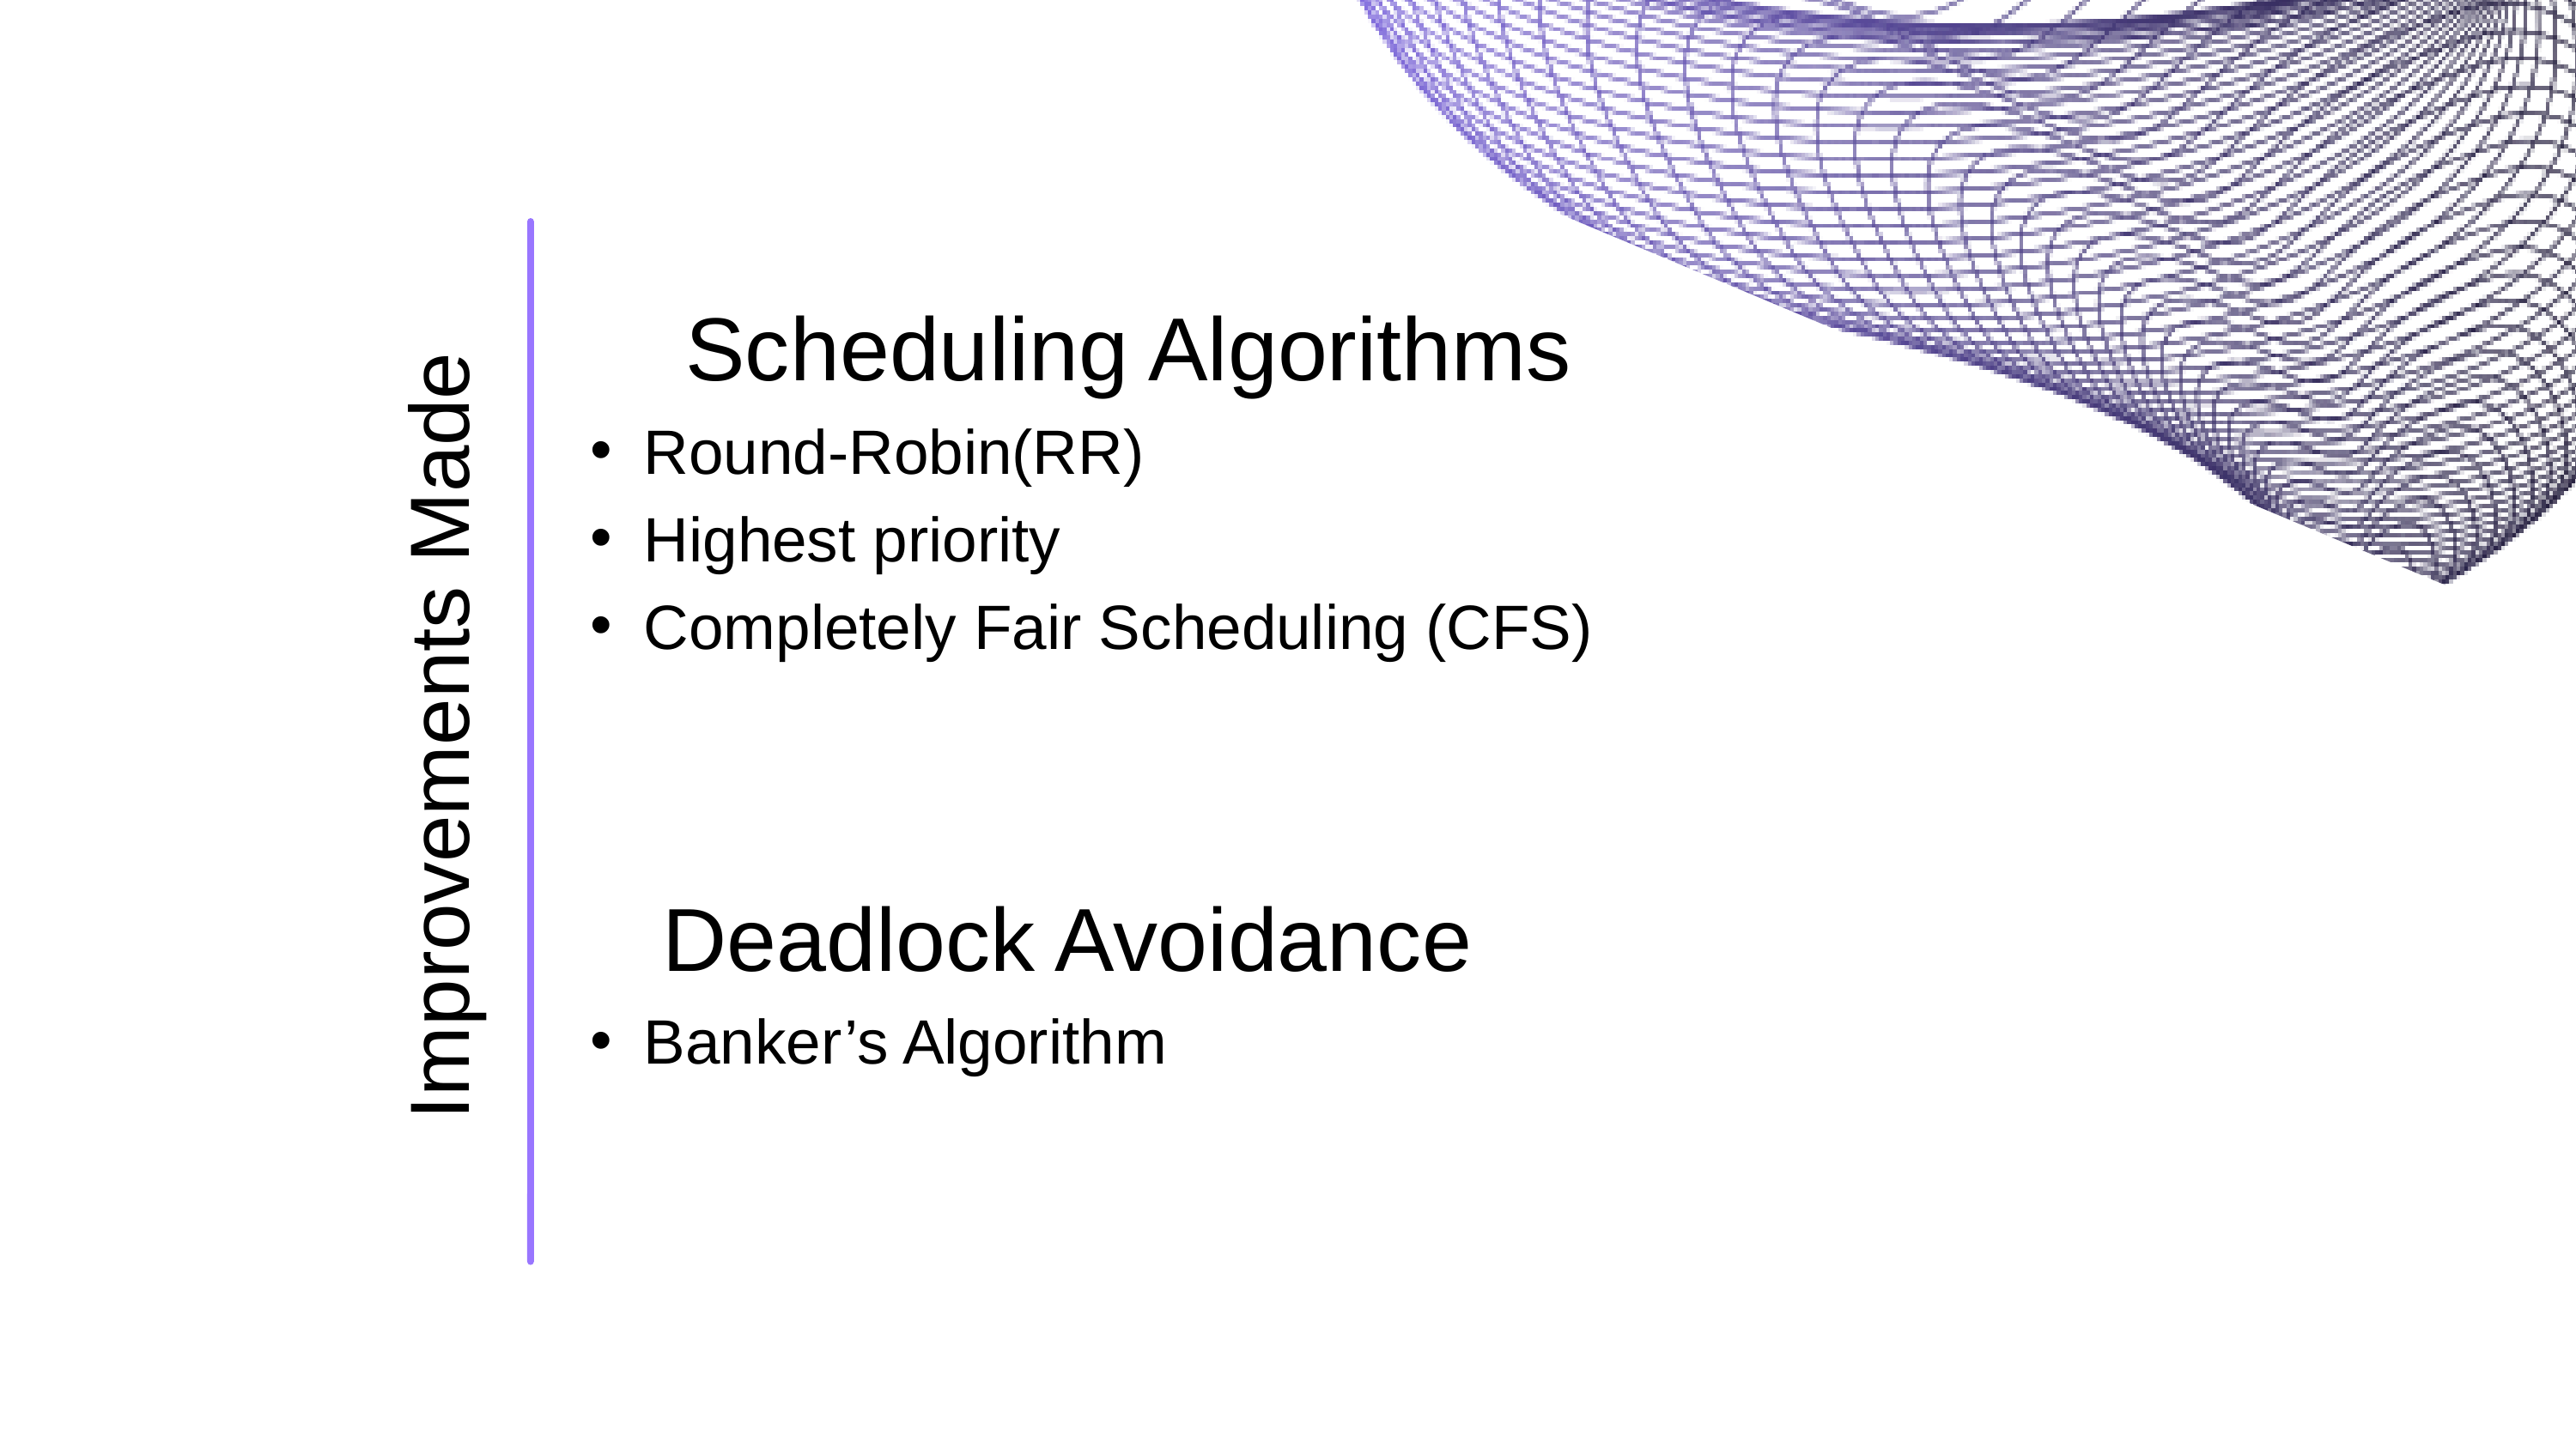

Scheduling Algorithms
Round-Robin(RR)
Highest priority
Completely Fair Scheduling (CFS)

Improvements Made
Deadlock Avoidance
Banker’s Algorithm